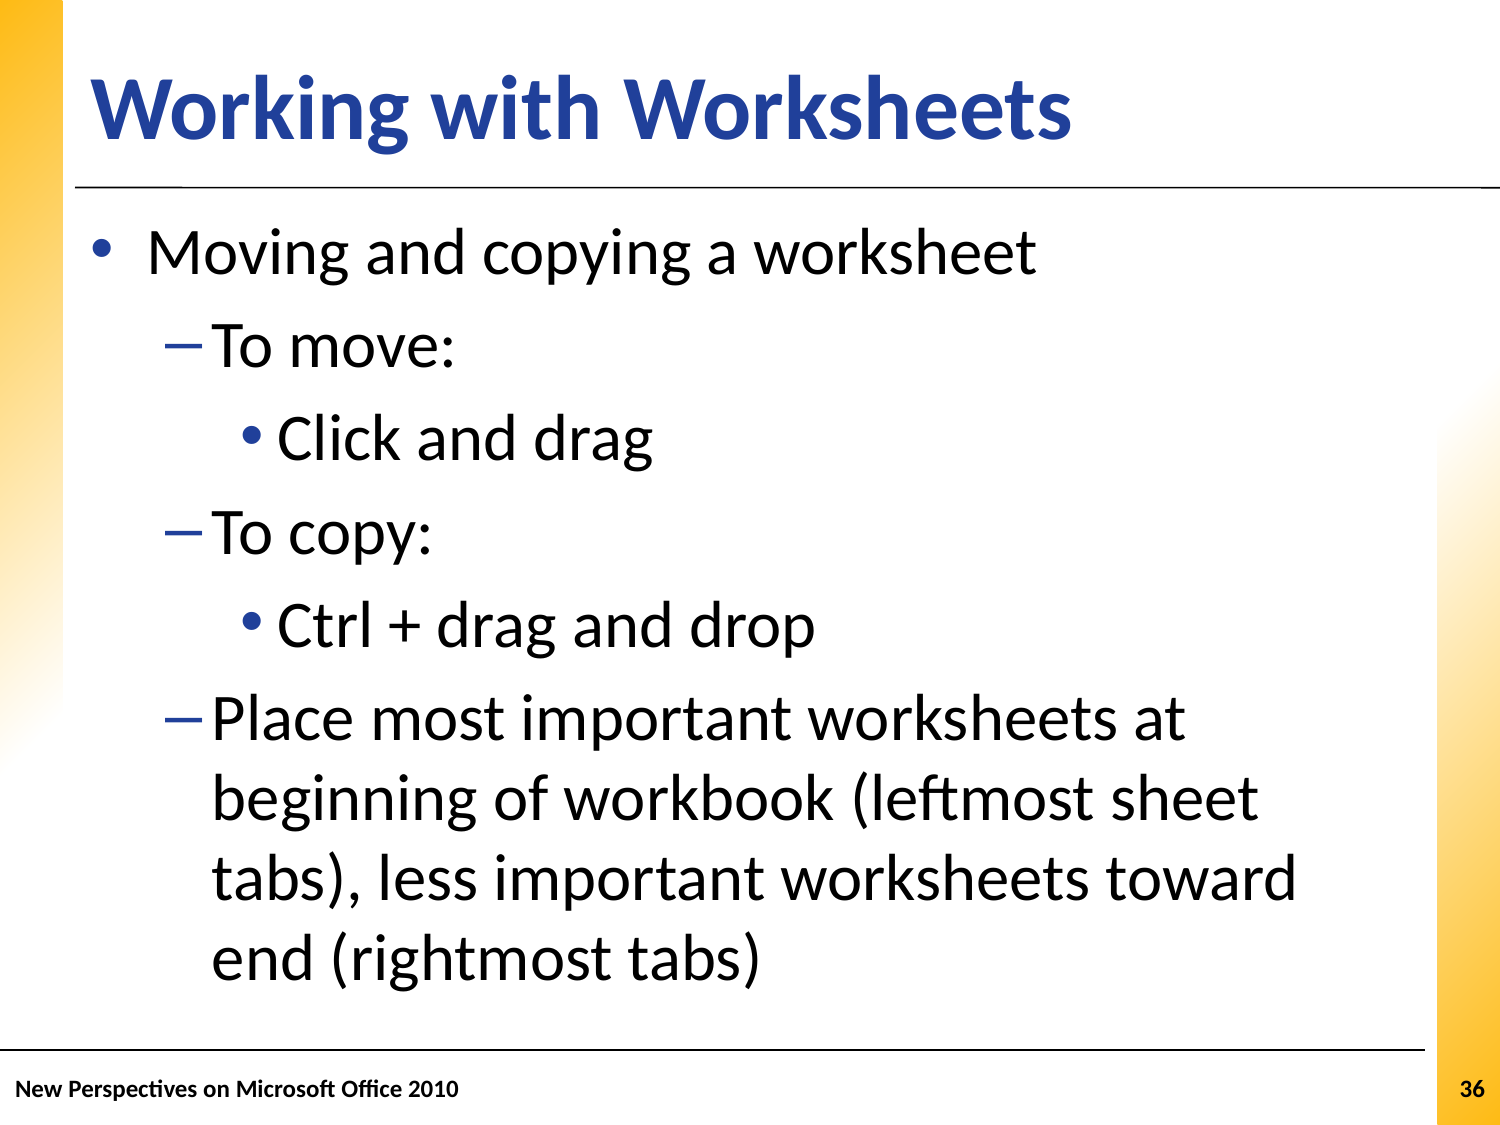

# Working with Worksheets
Moving and copying a worksheet
To move:
Click and drag
To copy:
Ctrl + drag and drop
Place most important worksheets at beginning of workbook (leftmost sheet tabs), less important worksheets toward end (rightmost tabs)
New Perspectives on Microsoft Office 2010
36